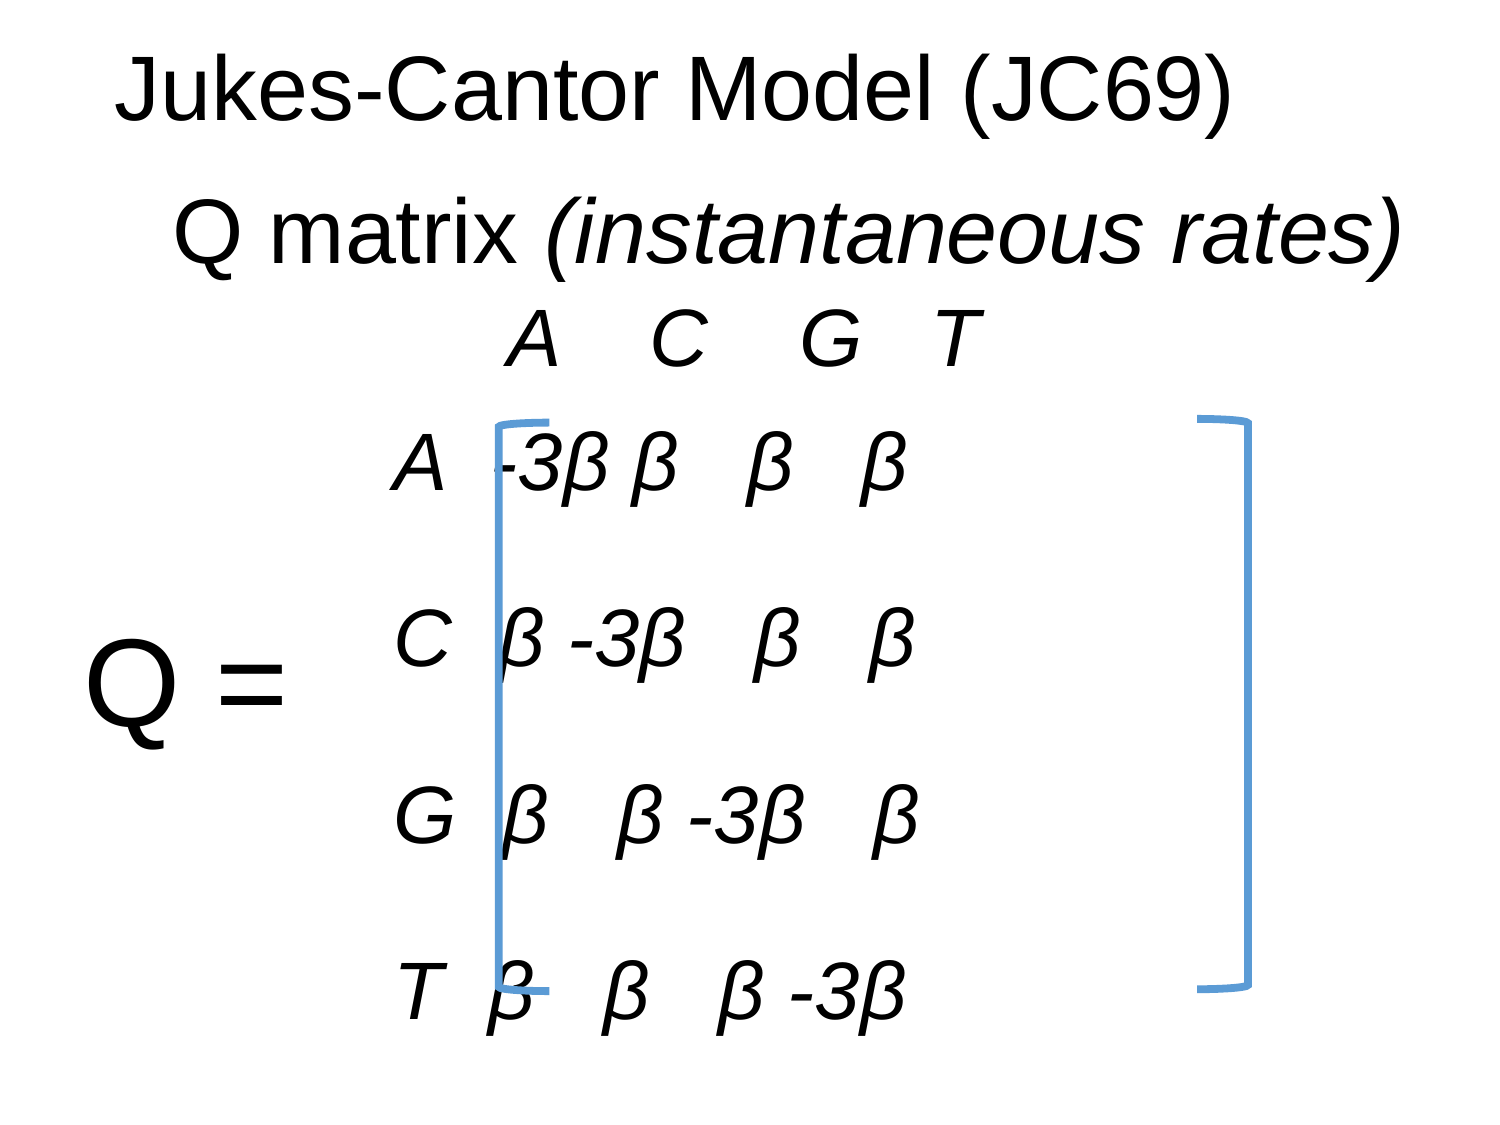

# Jukes-Cantor Model (JC69)
Q matrix (instantaneous rates)
     A    C    G   T
A  -3β β   β   β

C  β -3β   β   β

G  β   β -3β   β

T  β   β   β -3β

Q =